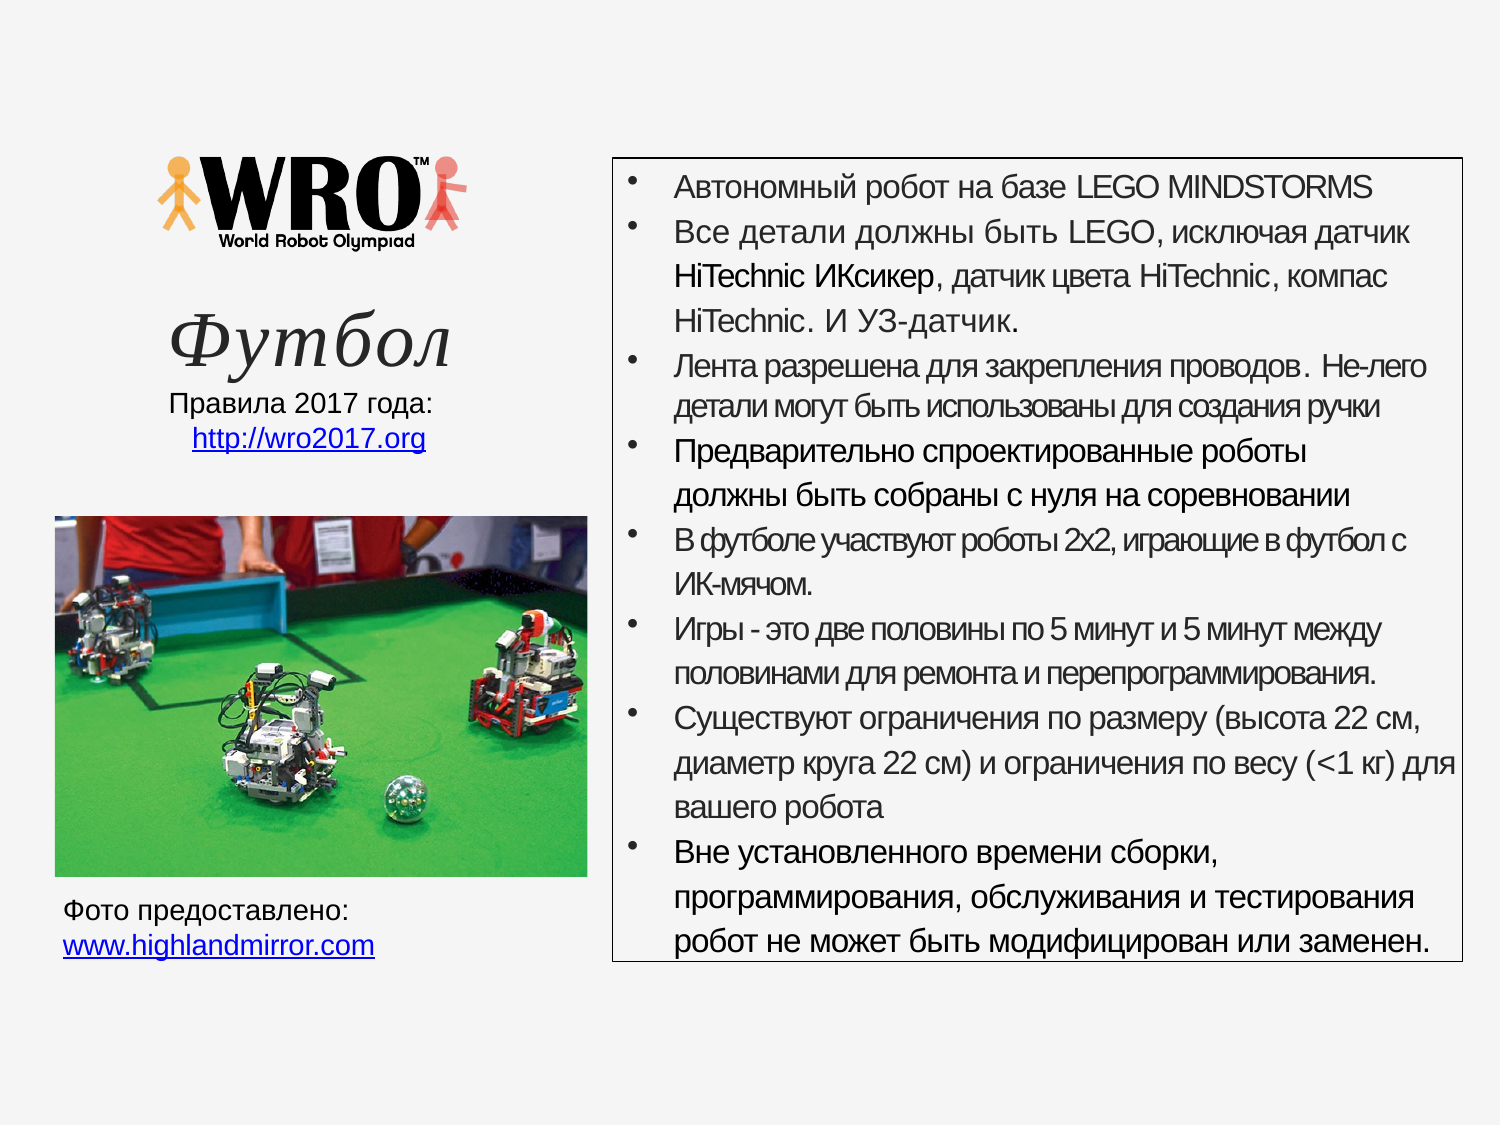

Автономный робот на базе LEGO MINDSTORMS
Все детали должны быть LEGO, исключая датчик HiTechnic ИКсикер, датчик цвета HiTechnic, компас HiTechnic. И УЗ-датчик.
Лента разрешена для закрепления проводов. Не-лего детали могут быть использованы для создания ручки
Предварительно спроектированные роботы должны быть собраны с нуля на соревновании
В футболе участвуют роботы 2х2, играющие в футбол с ИК-мячом.
Игры - это две половины по 5 минут и 5 минут между половинами для ремонта и перепрограммирования.
Существуют ограничения по размеру (высота 22 см, диаметр круга 22 см) и ограничения по весу (<1 кг) для вашего робота
Вне установленного времени сборки, программирования, обслуживания и тестирования робот не может быть модифицирован или заменен.
Футбол
Правила 2017 года:  http://wro2017.org

Фото предоставлено: www.highlandmirror.com